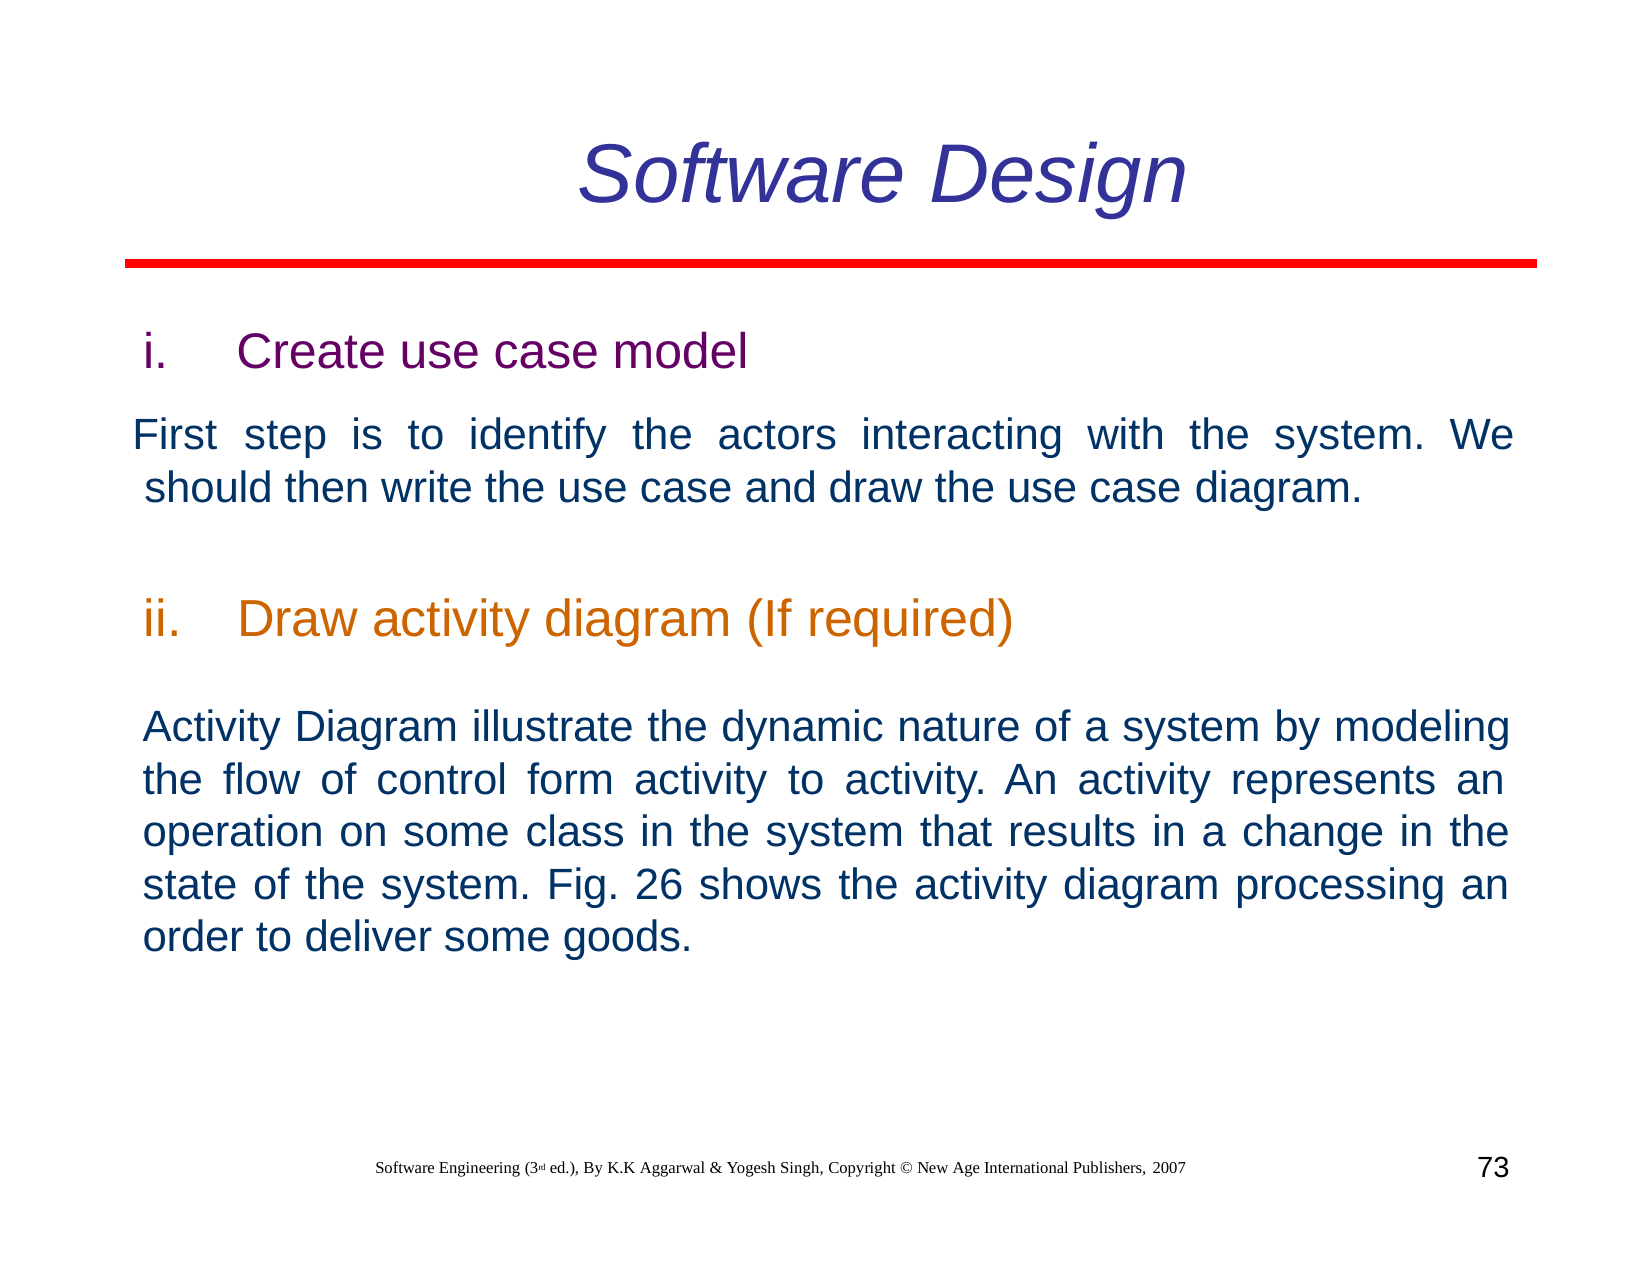

# Software Design

Create use case model
First	step	is	to	identify	the	actors	interacting	with	the	system.	We  should then write the use case and draw the use case diagram.

Draw activity diagram (If required)

Activity Diagram illustrate the dynamic nature of a system by modeling  the flow of control form activity to activity. An activity represents an  operation on some class in the system that results in a change in the  state of the system. Fig. 26 shows the activity diagram processing an  order to deliver some goods.
73
Software Engineering (3rd  ed.), By K.K Aggarwal & Yogesh Singh, Copyright © New Age International Publishers, 2007